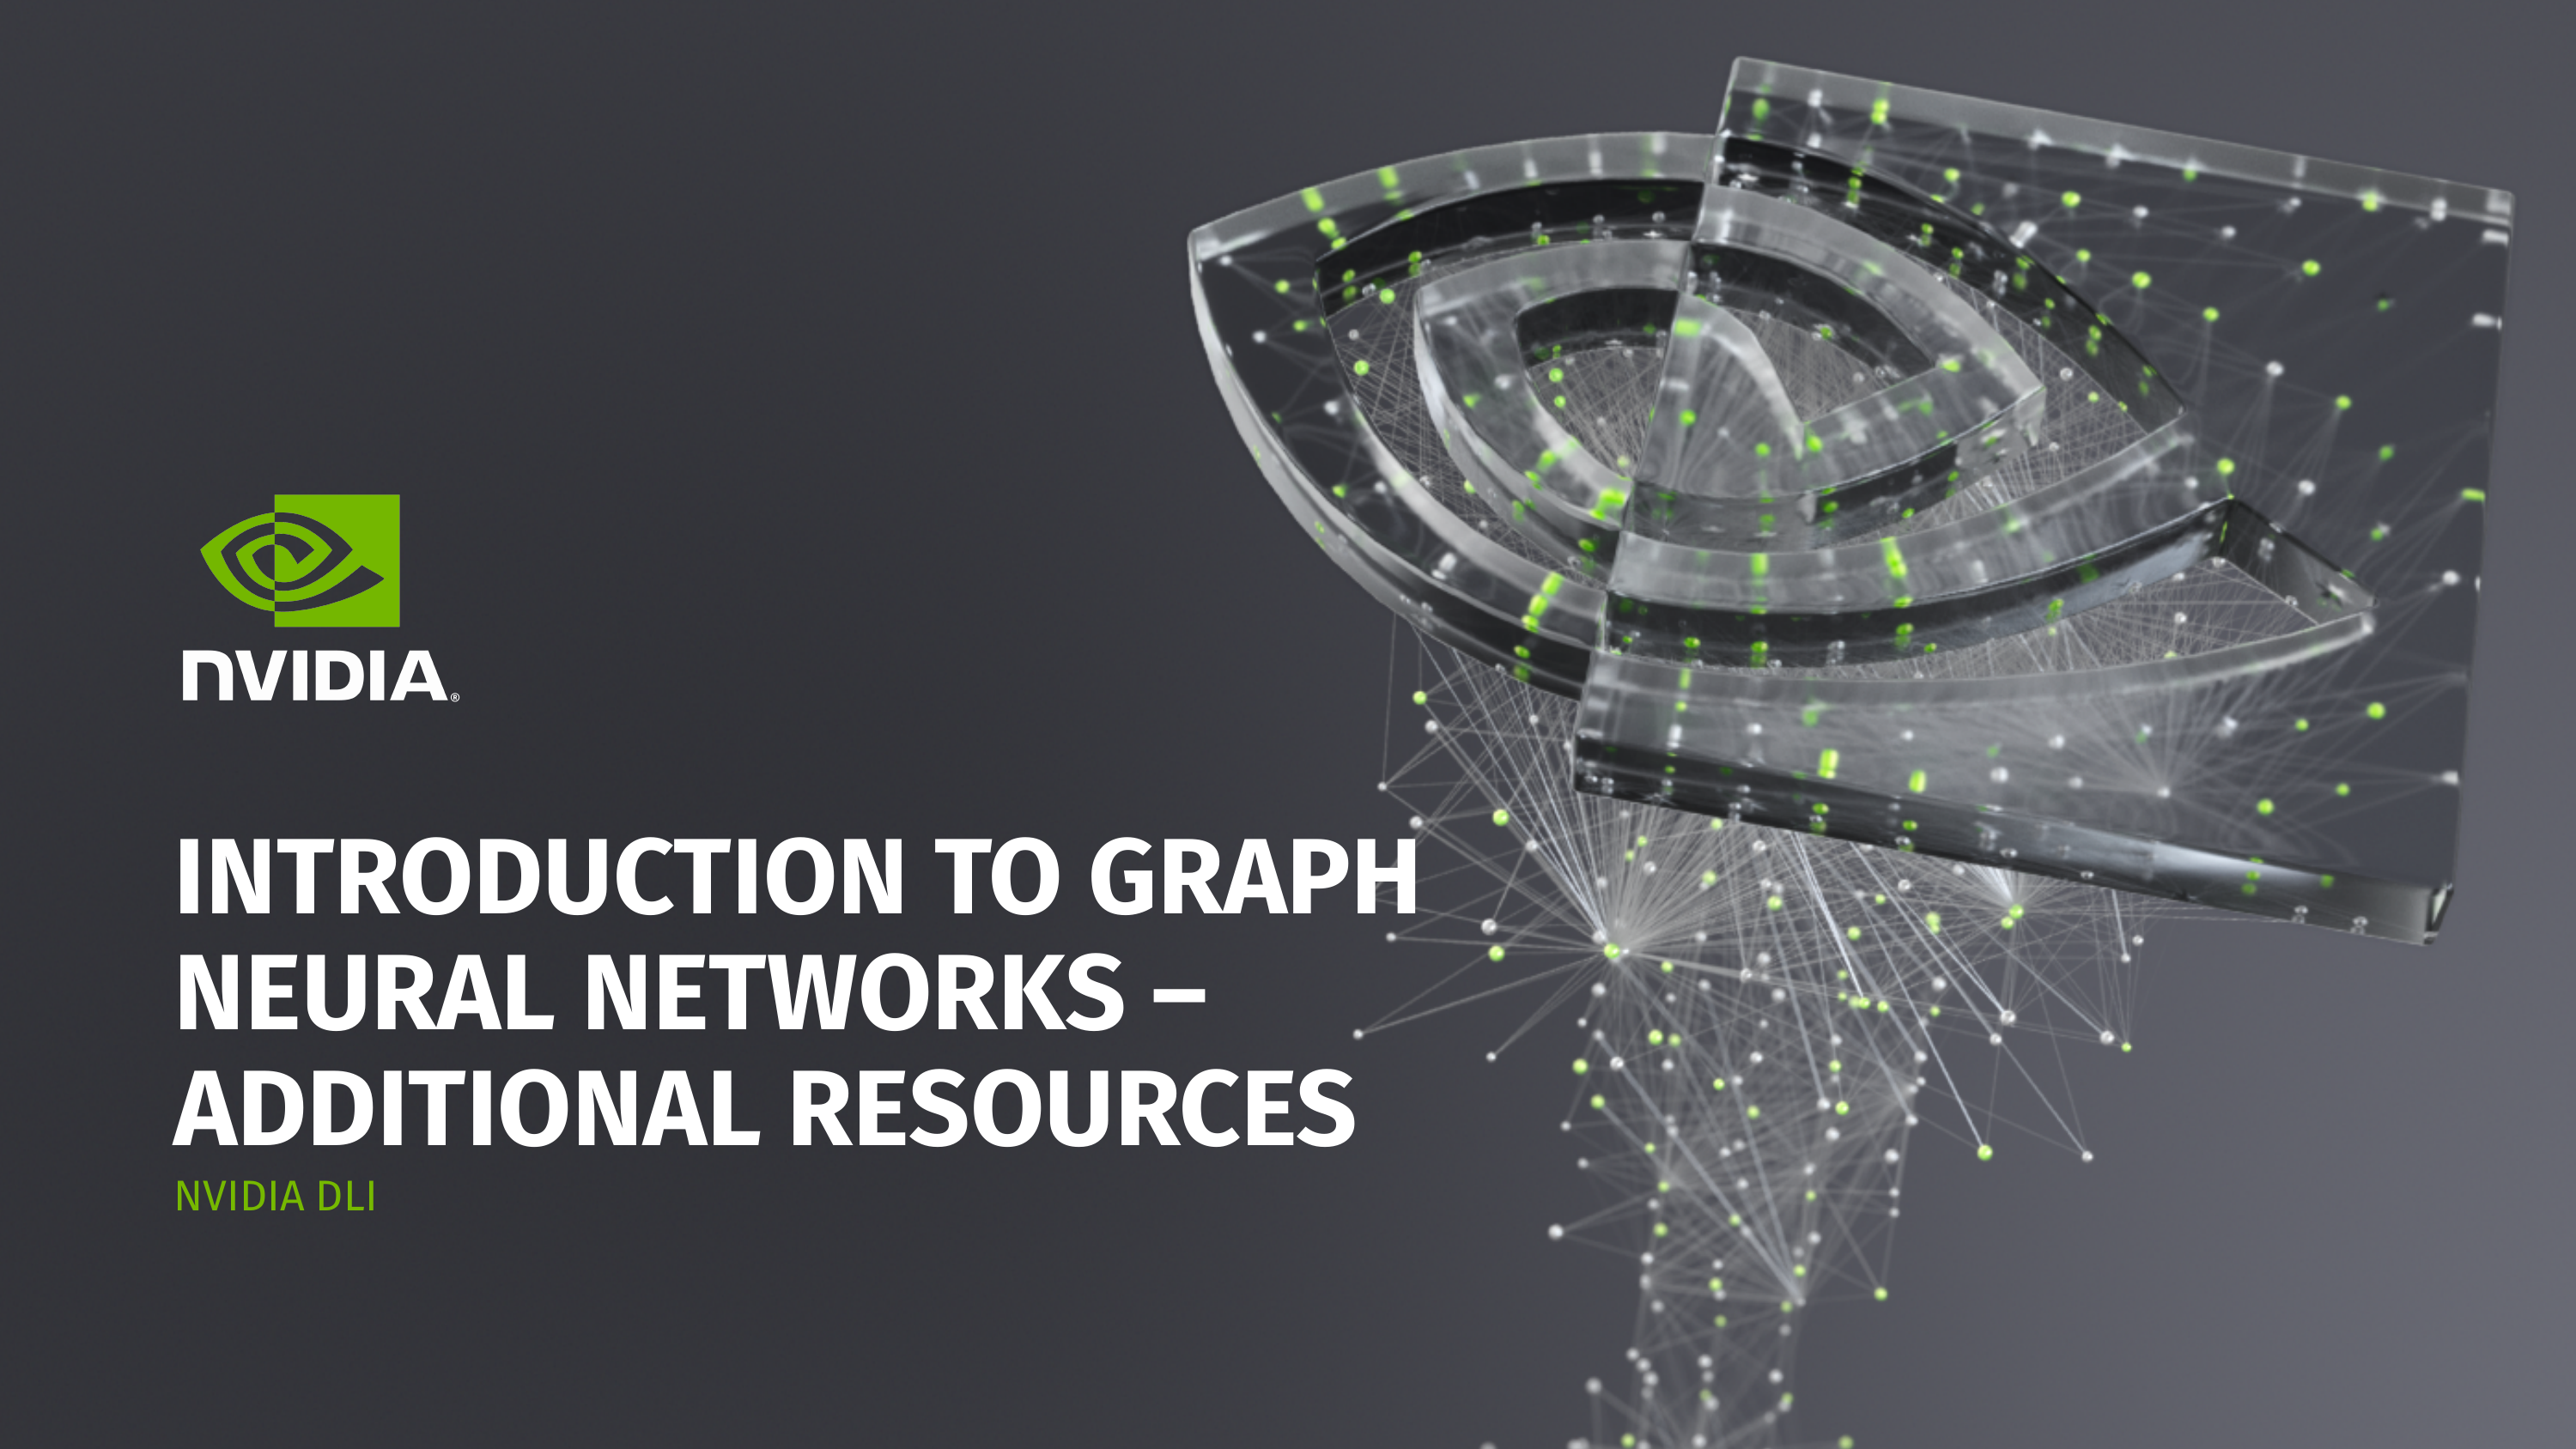

# Introduction to Graph Neural Networks – Additional Resources
NVIDIA DLI